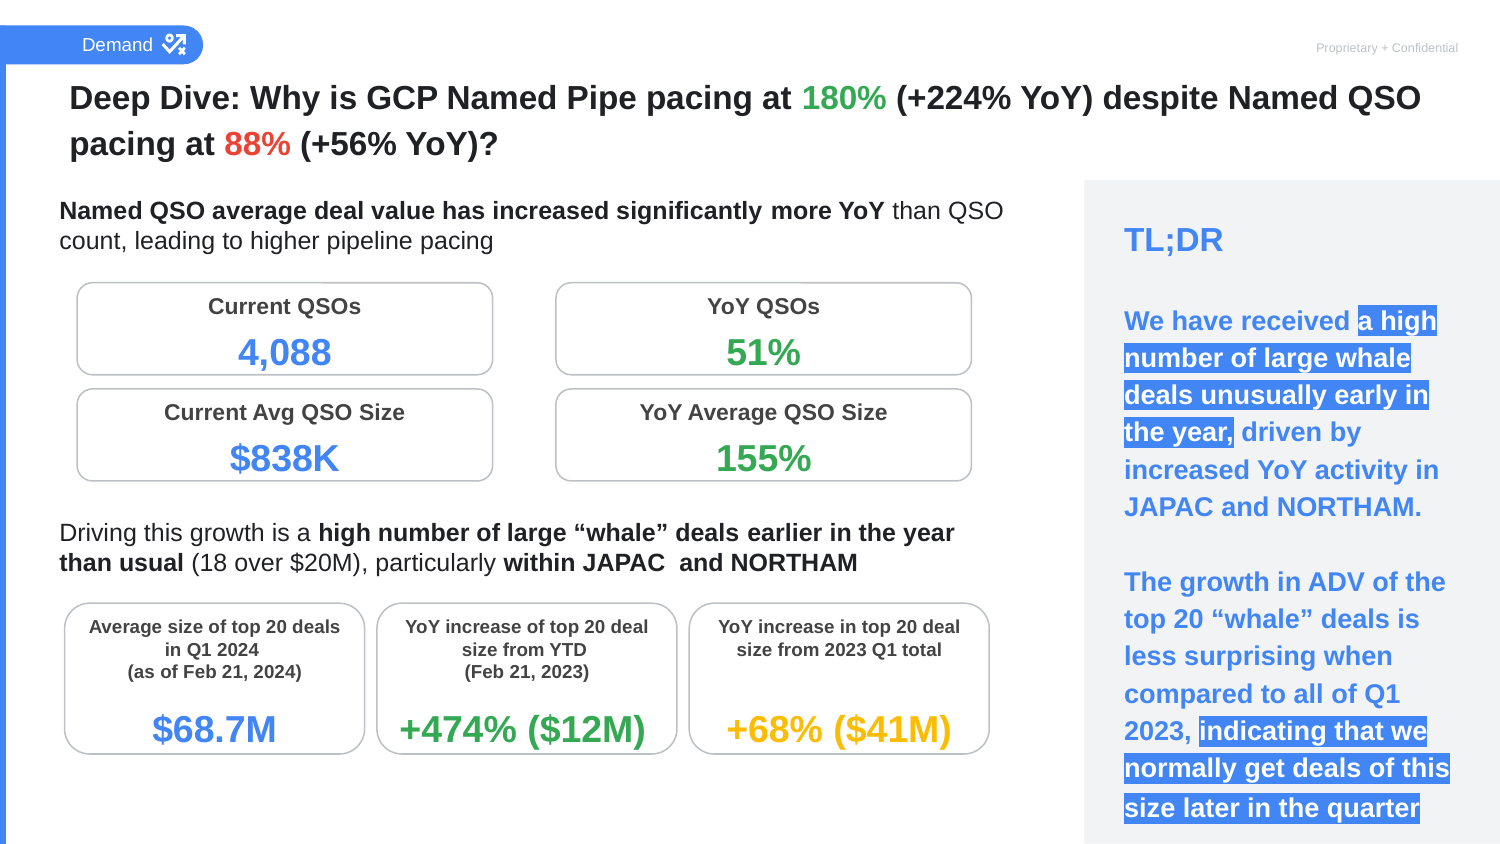

Demand

Deep Dive: Why is GCP Named Pipe pacing at 180% (+224% YoY) despite Named QSO pacing at 88% (+56% YoY)?
Named QSO average deal value has increased significantly more YoY than QSO count, leading to higher pipeline pacing

TL;DR

We have received a high number of large whale deals unusually early in the year, driven by increased YoY activity in JAPAC and NORTHAM.

The growth in ADV of the top 20 “whale” deals is less surprising when compared to all of Q1 2023, indicating that we normally get deals of this size later in the quarter
Current QSOs

4,088
YoY QSOs

51%
Current Avg QSO Size
$838K
YoY Average QSO Size
155%
Driving this growth is a high number of large “whale” deals earlier in the year than usual (18 over $20M), particularly within JAPAC  and NORTHAM

Average size of top 20 deals in Q1 2024
(as of Feb 21, 2024)

$68.7M
YoY increase of top 20 deal size from YTD
(Feb 21, 2023)

+474% ($12M)
YoY increase in top 20 deal size from 2023 Q1 total

+68% ($41M)